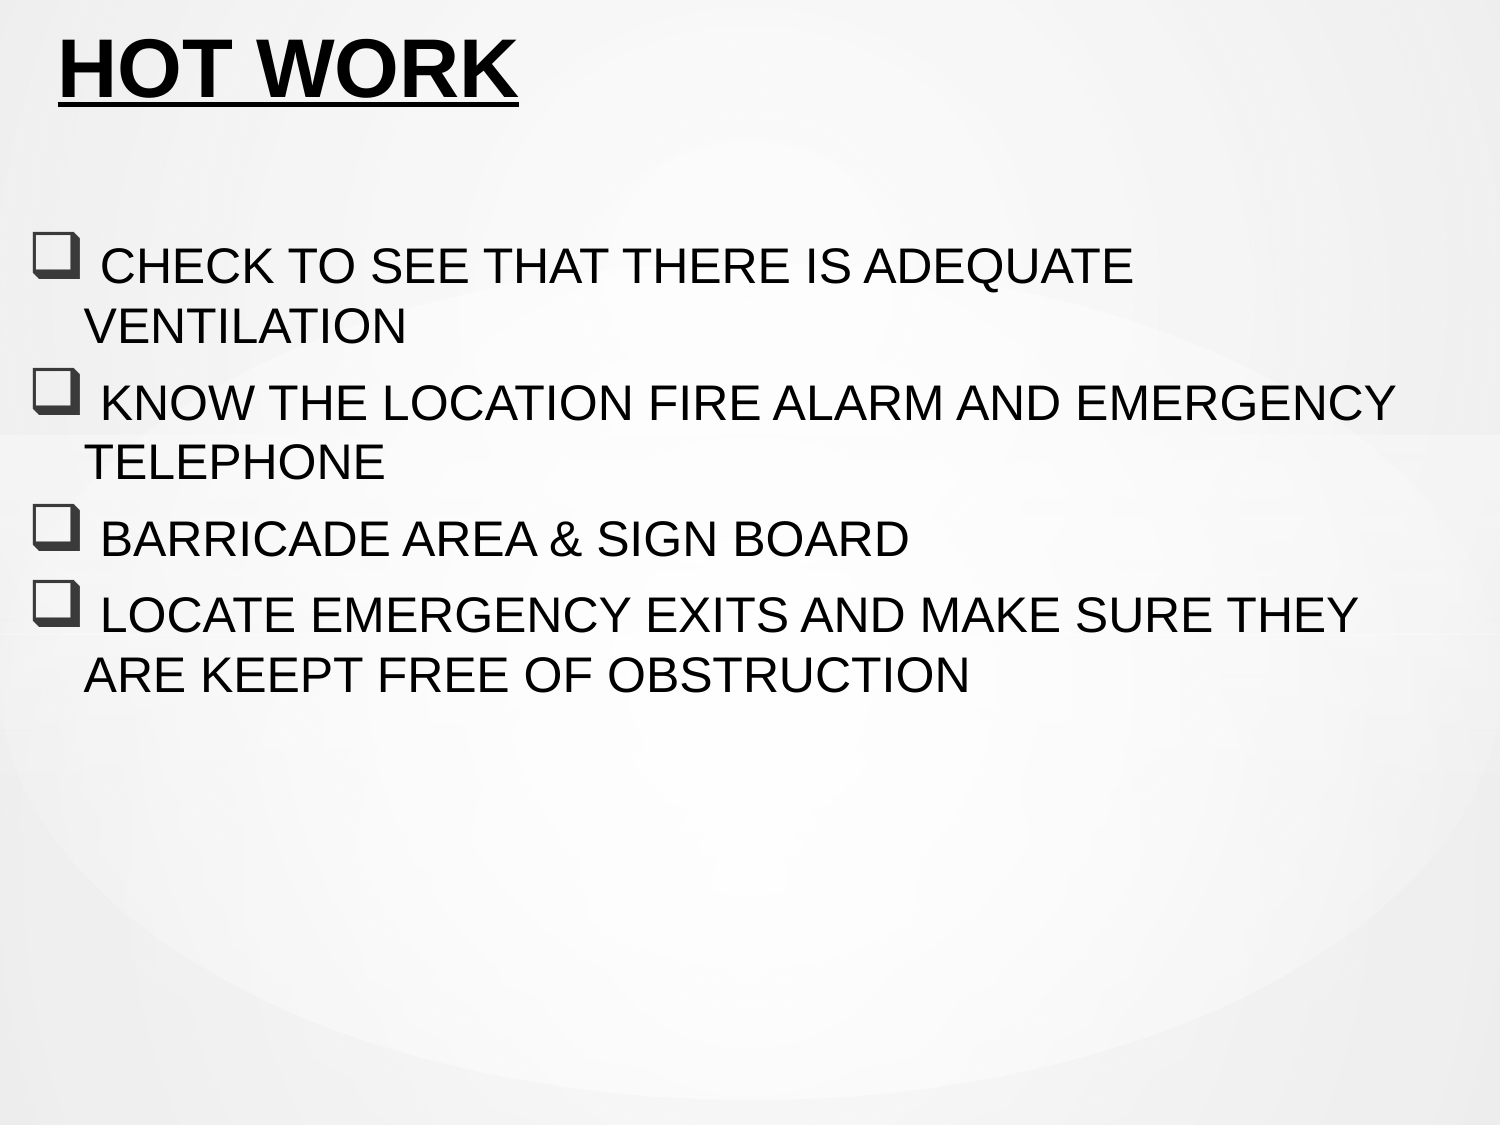

# HOT WORK

 CHECK TO SEE THAT THERE IS ADEQUATE VENTILATION
 KNOW THE LOCATION FIRE ALARM AND EMERGENCY TELEPHONE
 BARRICADE AREA & SIGN BOARD
 LOCATE EMERGENCY EXITS AND MAKE SURE THEY ARE KEEPT FREE OF OBSTRUCTION